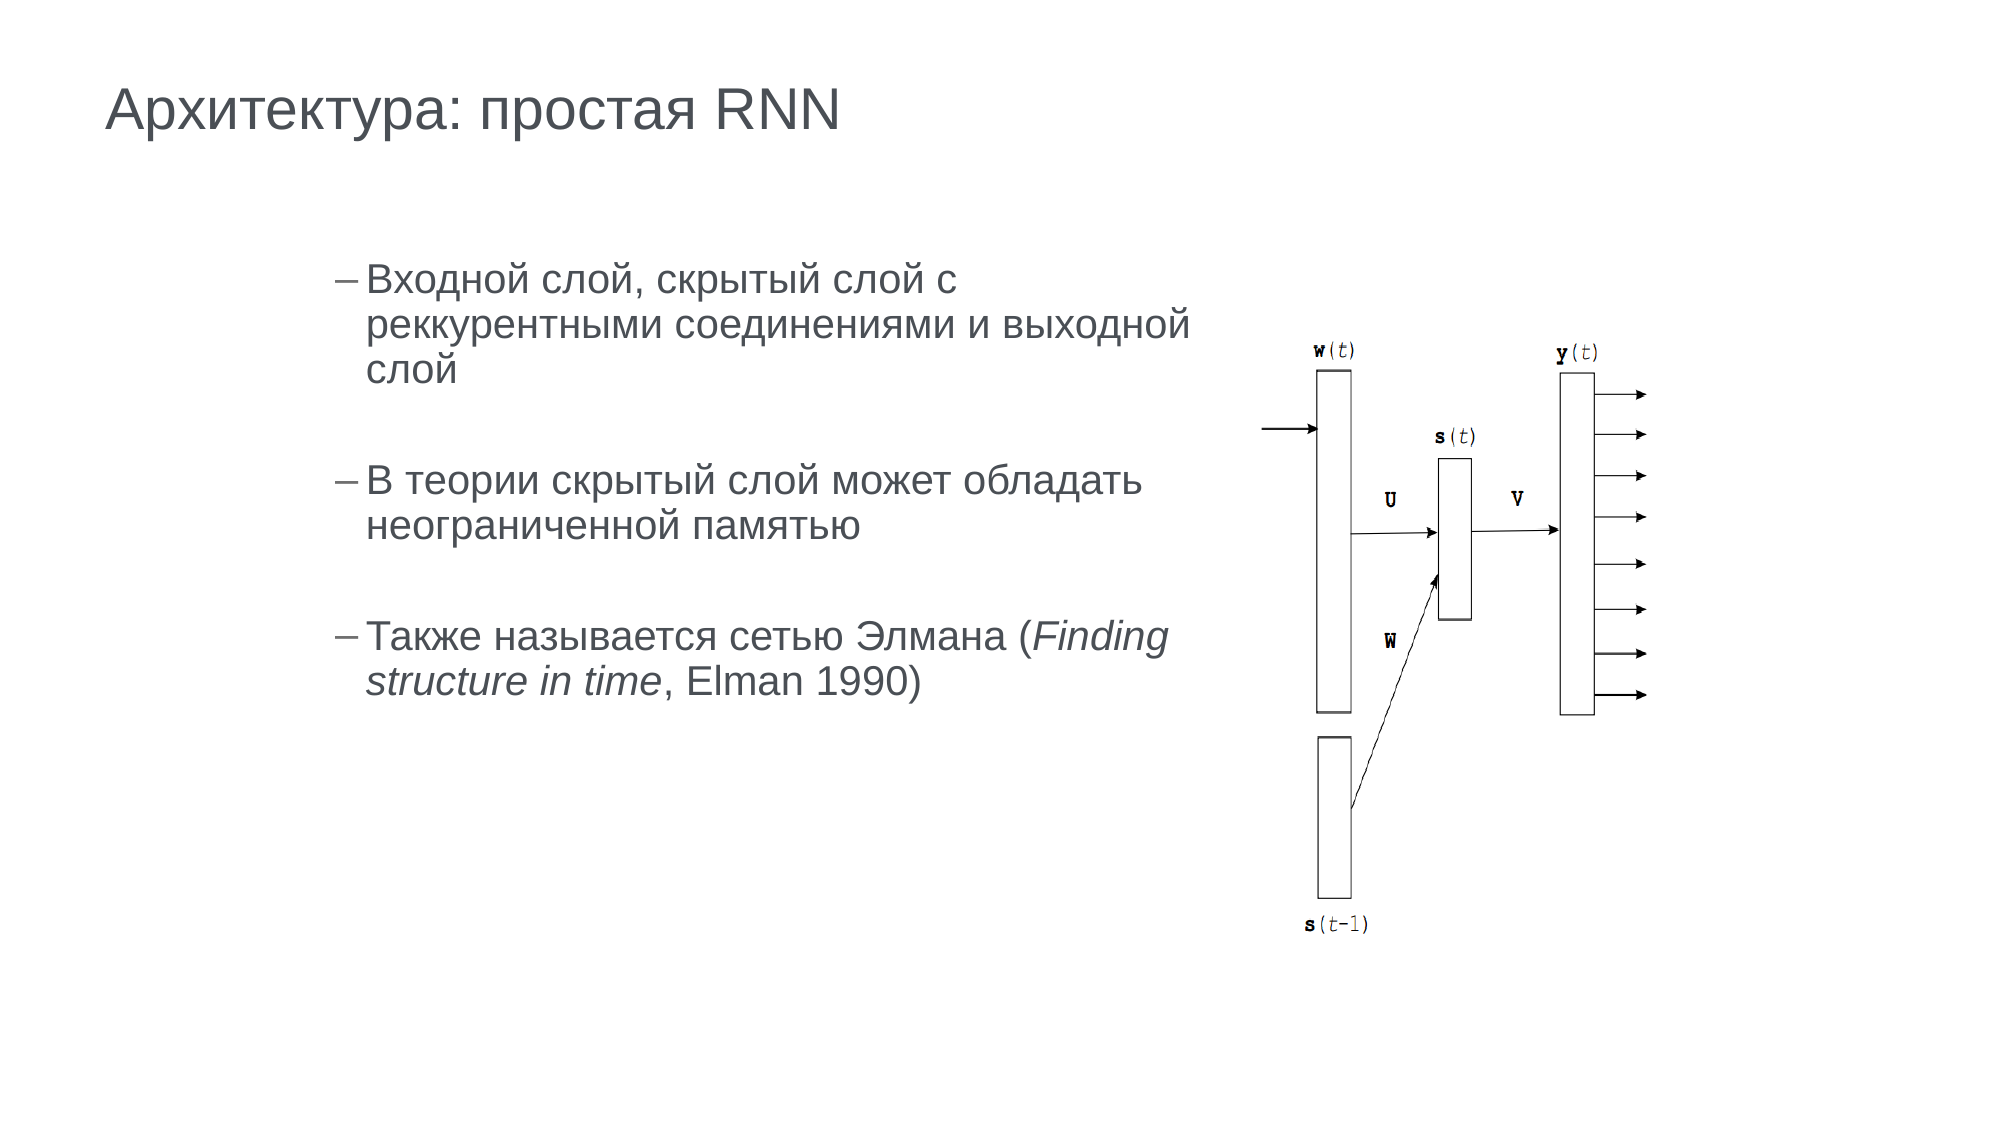

# Архитектура: простая RNN
Входной слой, скрытый слой с реккурентными соединениями и выходной слой

В теории скрытый слой может обладать неограниченной памятью

Также называется сетью Элмана (Finding structure in time, Elman 1990)